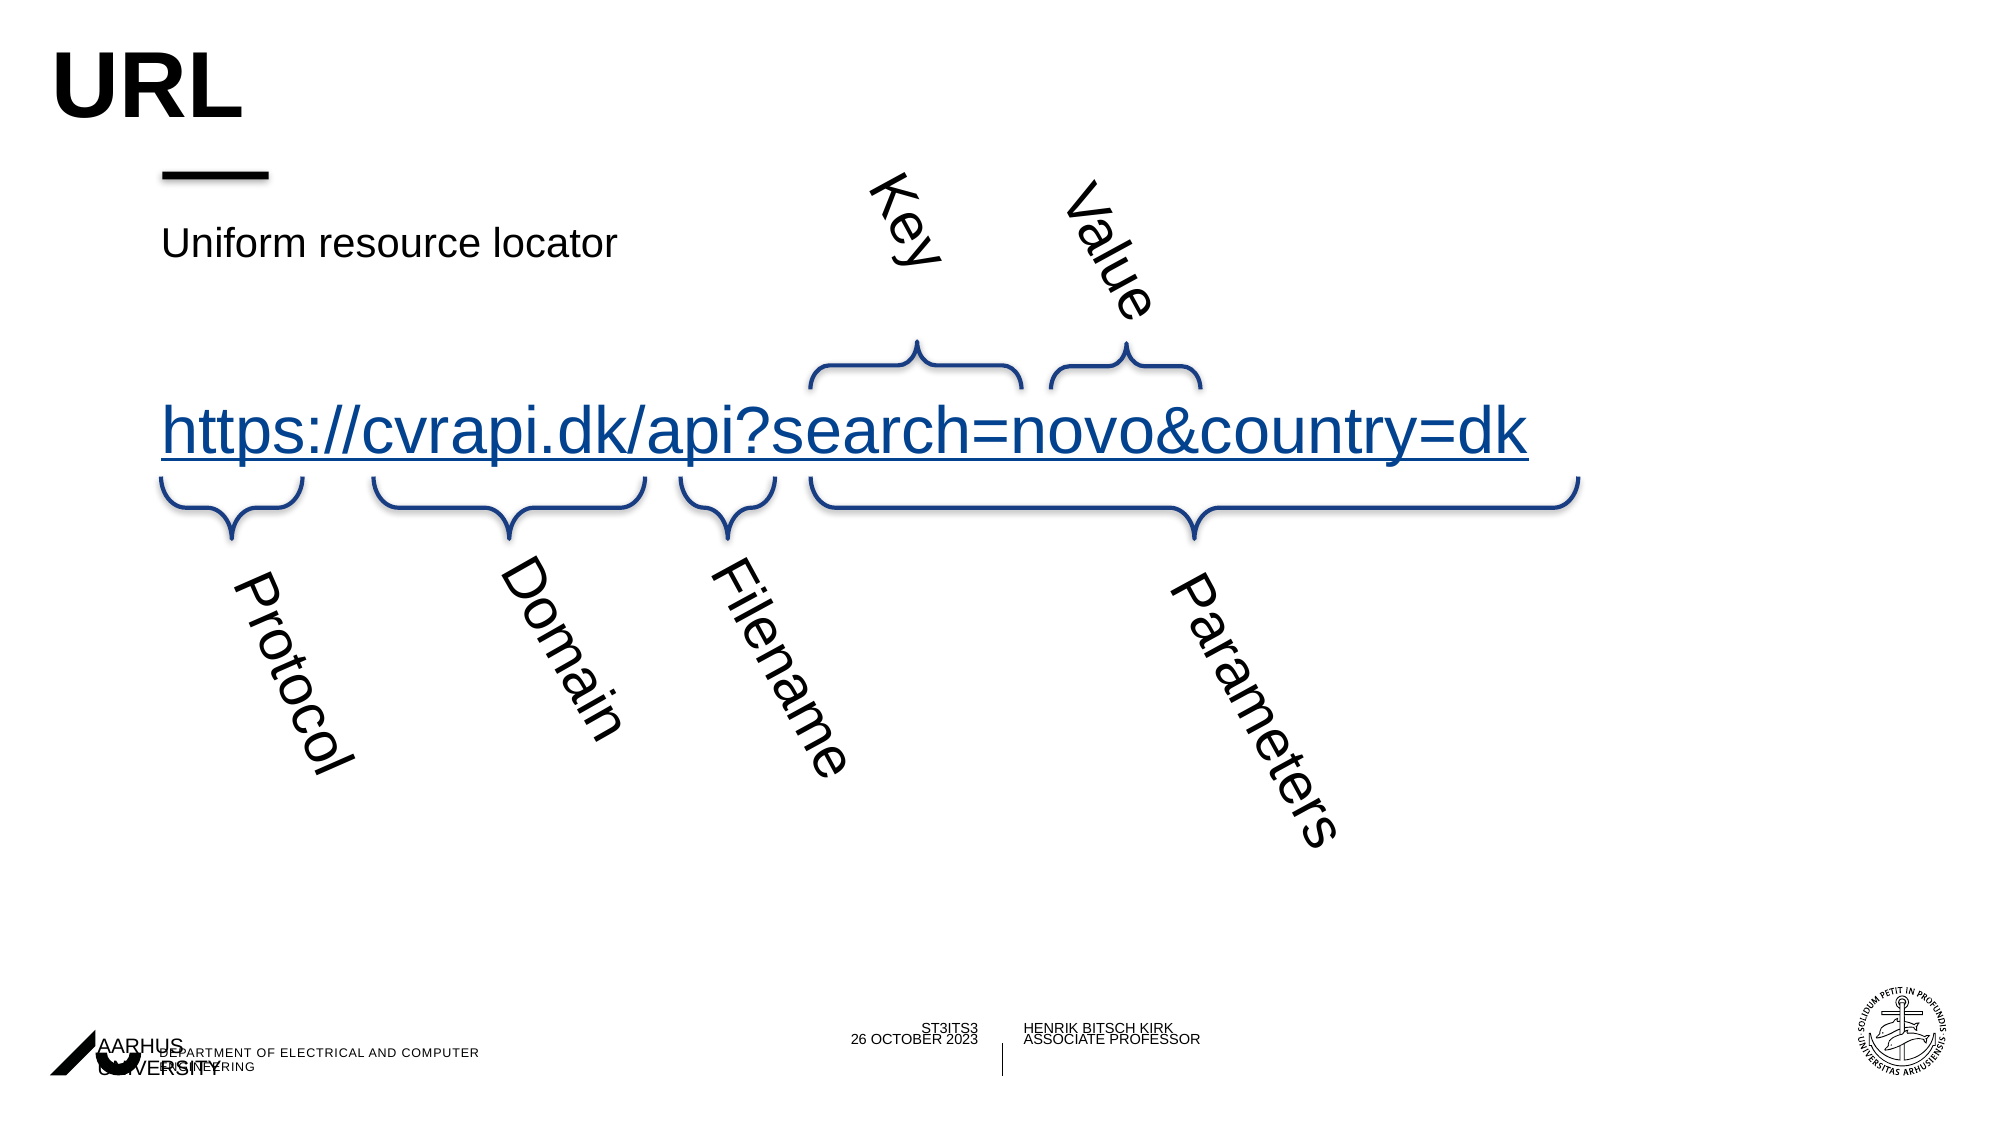

# URL

Uniform resource locator
Key
Value

https://cvrapi.dk/api?search=novo&country=dk

Domain
Filename
Protocol
Parameters
26/10/202326/10/2023